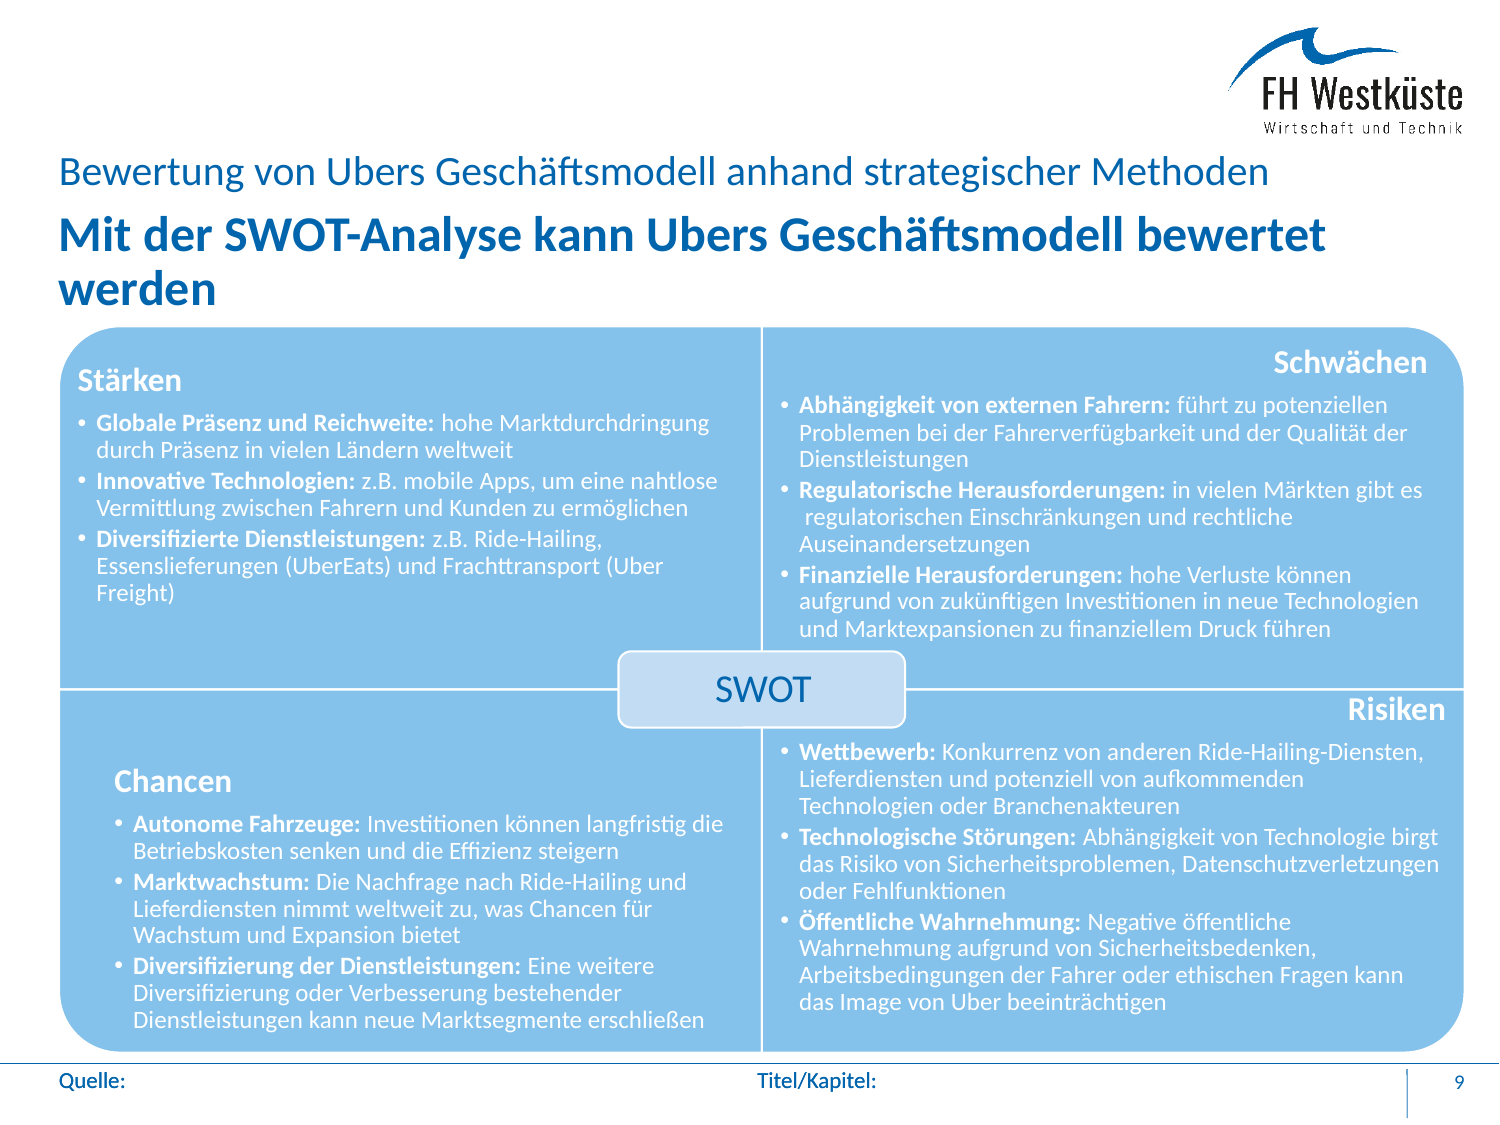

Bewertung von Ubers Geschäftsmodell anhand strategischer Methoden
# Mit der SWOT-Analyse kann Ubers Geschäftsmodell bewertet werden
Stärken
Globale Präsenz und Reichweite: hohe Marktdurchdringung durch Präsenz in vielen Ländern weltweit
Innovative Technologien: z.B. mobile Apps, um eine nahtlose Vermittlung zwischen Fahrern und Kunden zu ermöglichen
Diversifizierte Dienstleistungen: z.B. Ride-Hailing, Essenslieferungen (UberEats) und Frachttransport (Uber Freight)
Schwächen
Abhängigkeit von externen Fahrern: führt zu potenziellen Problemen bei der Fahrerverfügbarkeit und der Qualität der Dienstleistungen
Regulatorische Herausforderungen: in vielen Märkten gibt es  regulatorischen Einschränkungen und rechtliche Auseinandersetzungen
Finanzielle Herausforderungen: hohe Verluste können aufgrund von zukünftigen Investitionen in neue Technologien und Marktexpansionen zu finanziellem Druck führen
Chancen
Autonome Fahrzeuge: Investitionen können langfristig die Betriebskosten senken und die Effizienz steigern
Marktwachstum: Die Nachfrage nach Ride-Hailing und Lieferdiensten nimmt weltweit zu, was Chancen für Wachstum und Expansion bietet
Diversifizierung der Dienstleistungen: Eine weitere Diversifizierung oder Verbesserung bestehender Dienstleistungen kann neue Marktsegmente erschließen
Risiken
Wettbewerb: Konkurrenz von anderen Ride-Hailing-Diensten, Lieferdiensten und potenziell von aufkommenden Technologien oder Branchenakteuren
Technologische Störungen: Abhängigkeit von Technologie birgt das Risiko von Sicherheitsproblemen, Datenschutzverletzungen oder Fehlfunktionen
Öffentliche Wahrnehmung: Negative öffentliche Wahrnehmung aufgrund von Sicherheitsbedenken, Arbeitsbedingungen der Fahrer oder ethischen Fragen kann das Image von Uber beeinträchtigen
SWOT

9